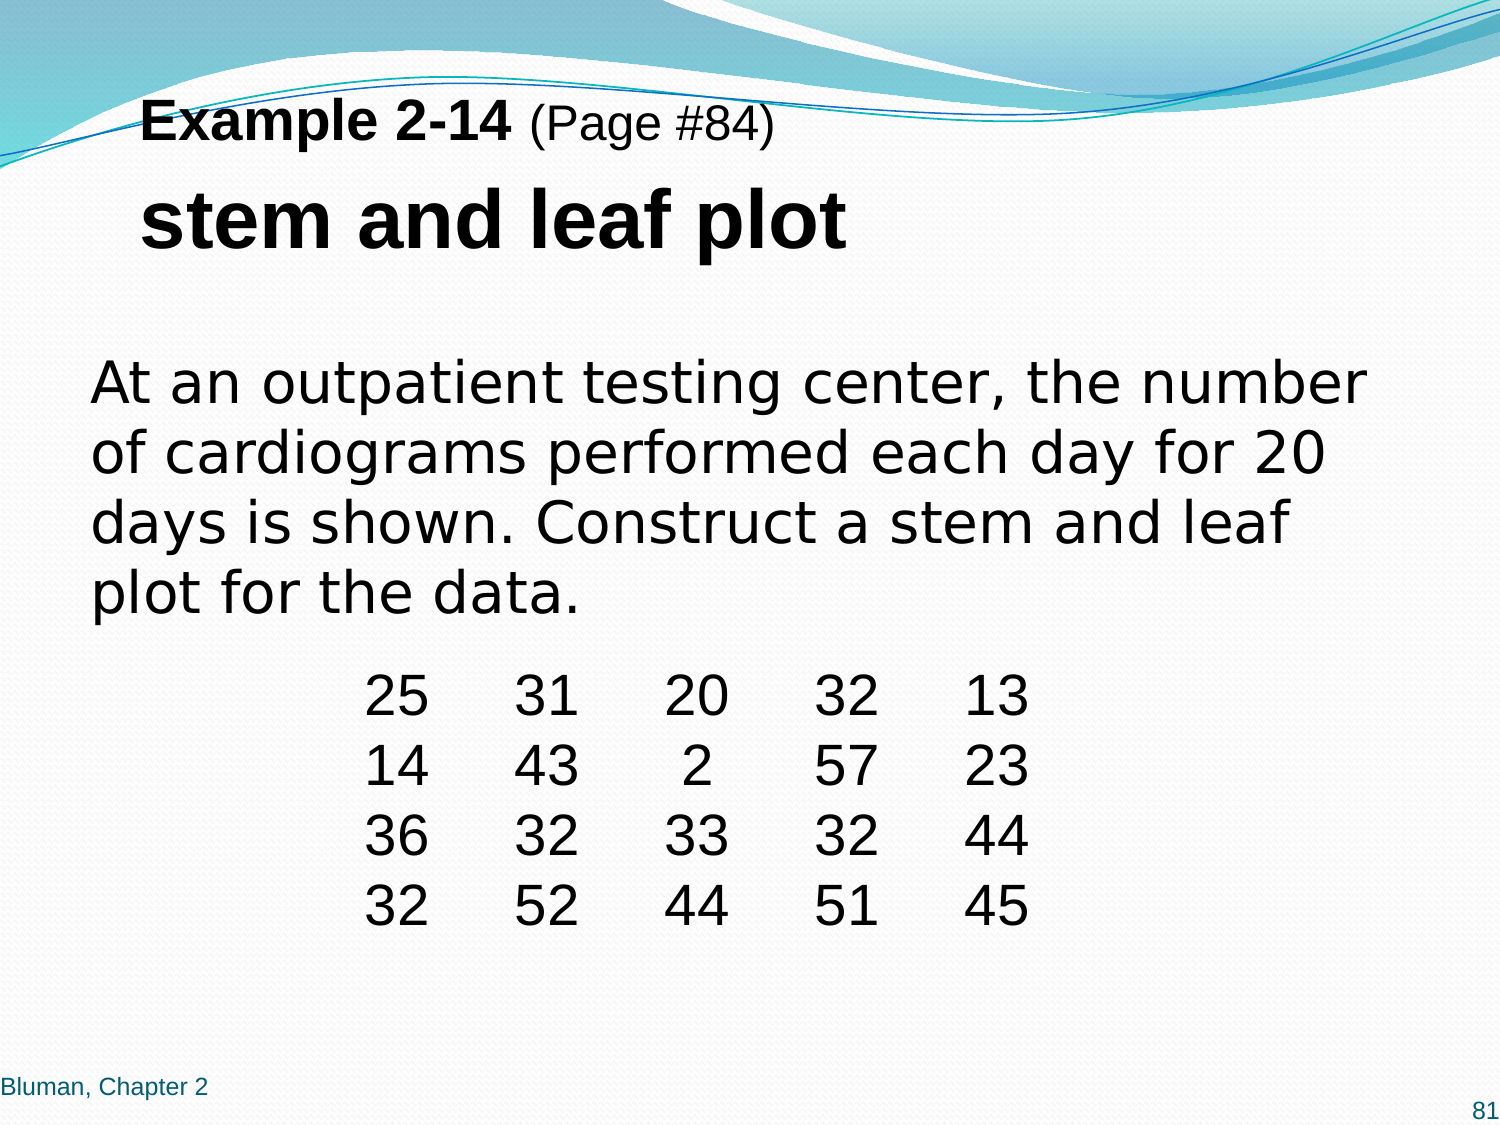

Example 2-14 (Page #84)
stem and leaf plot
At an outpatient testing center, the number of cardiograms performed each day for 20 days is shown. Construct a stem and leaf plot for the data.

25	31	20	32	13
14	43	 2	57	23
36	32	33	32	44
32	52	44	51	45
Bluman, Chapter 2
81